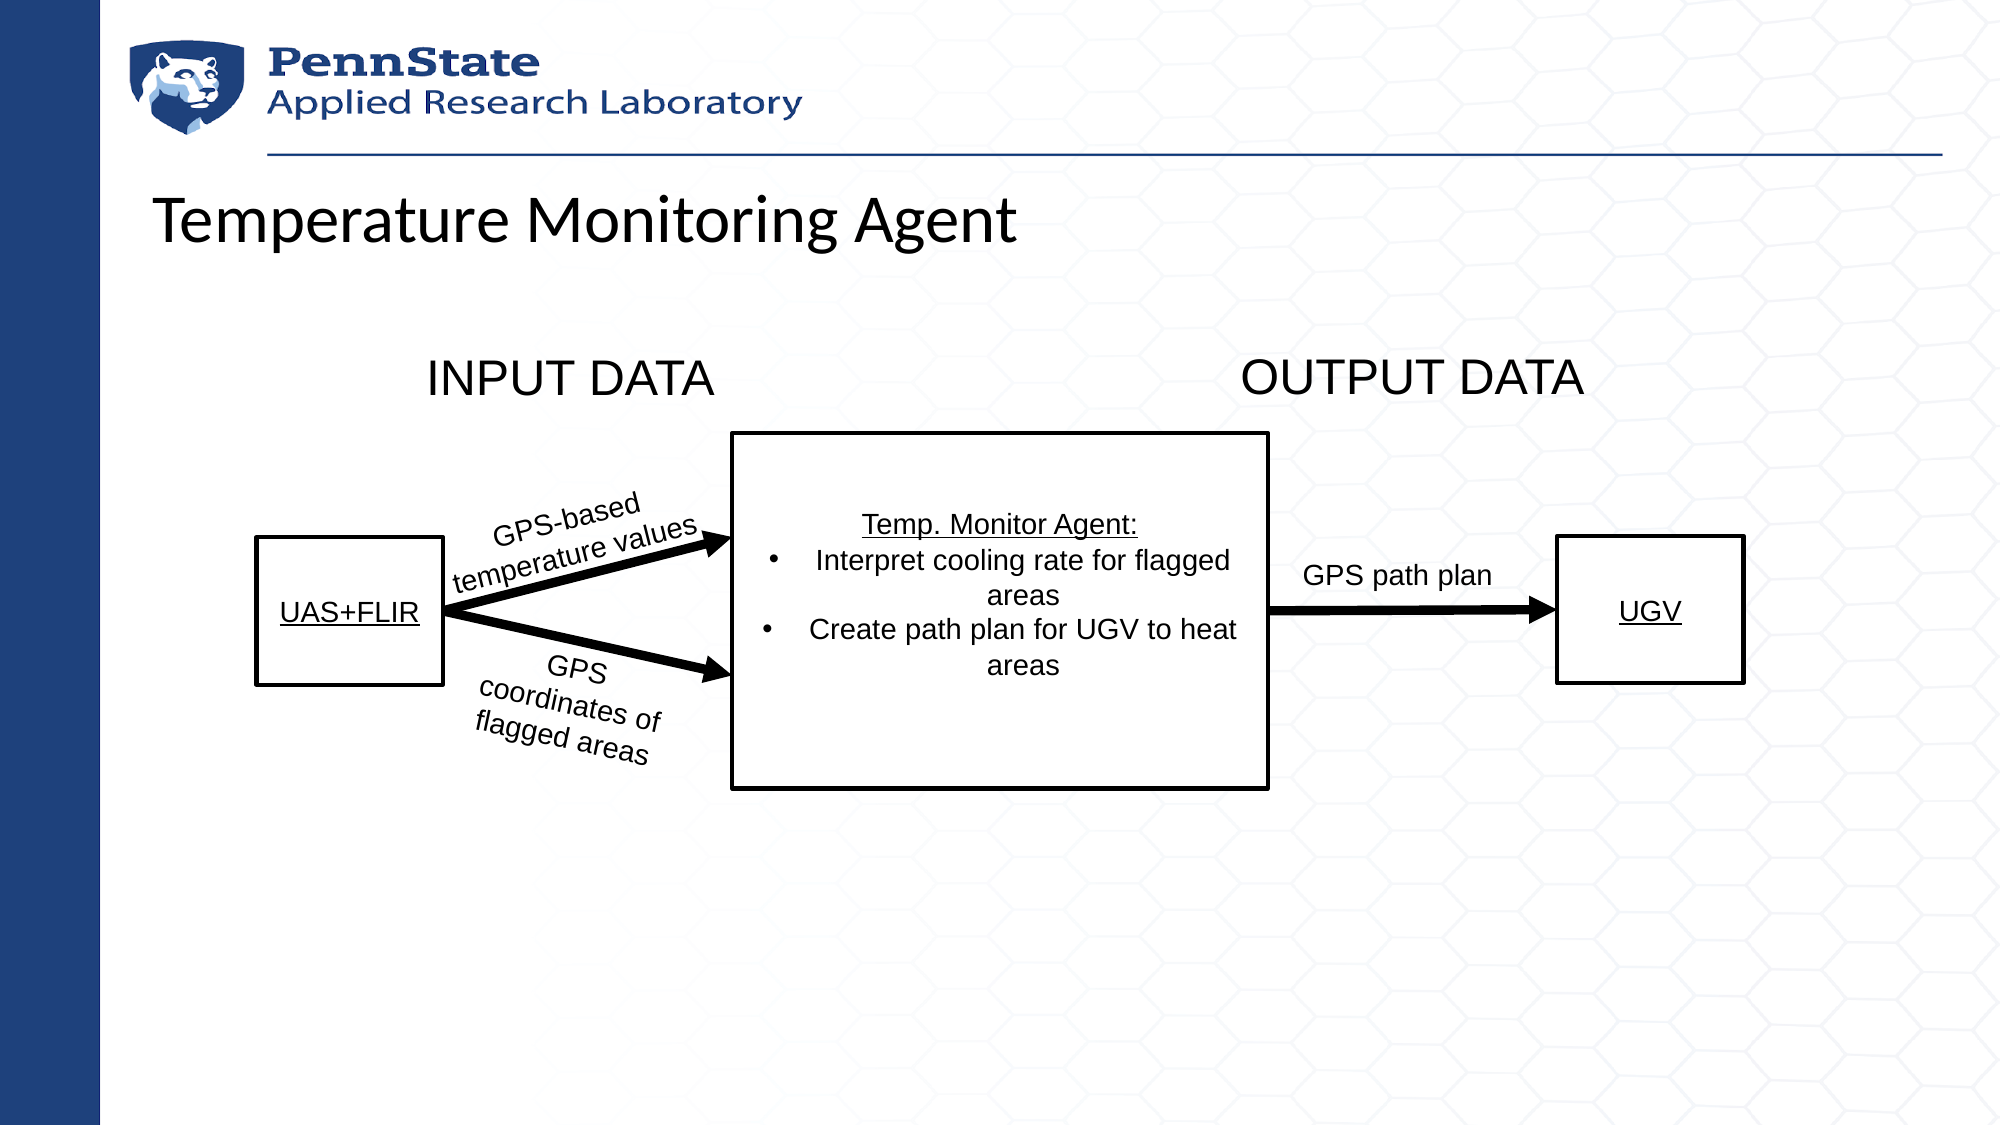

# Temperature Monitoring Agent
OUTPUT DATA
INPUT DATA
Temp. Monitor Agent:
Interpret cooling rate for flagged areas
Create path plan for UGV to heat areas

GPS-based temperature values
UGV
UAS+FLIR
GPS path plan
GPS coordinates of flagged areas